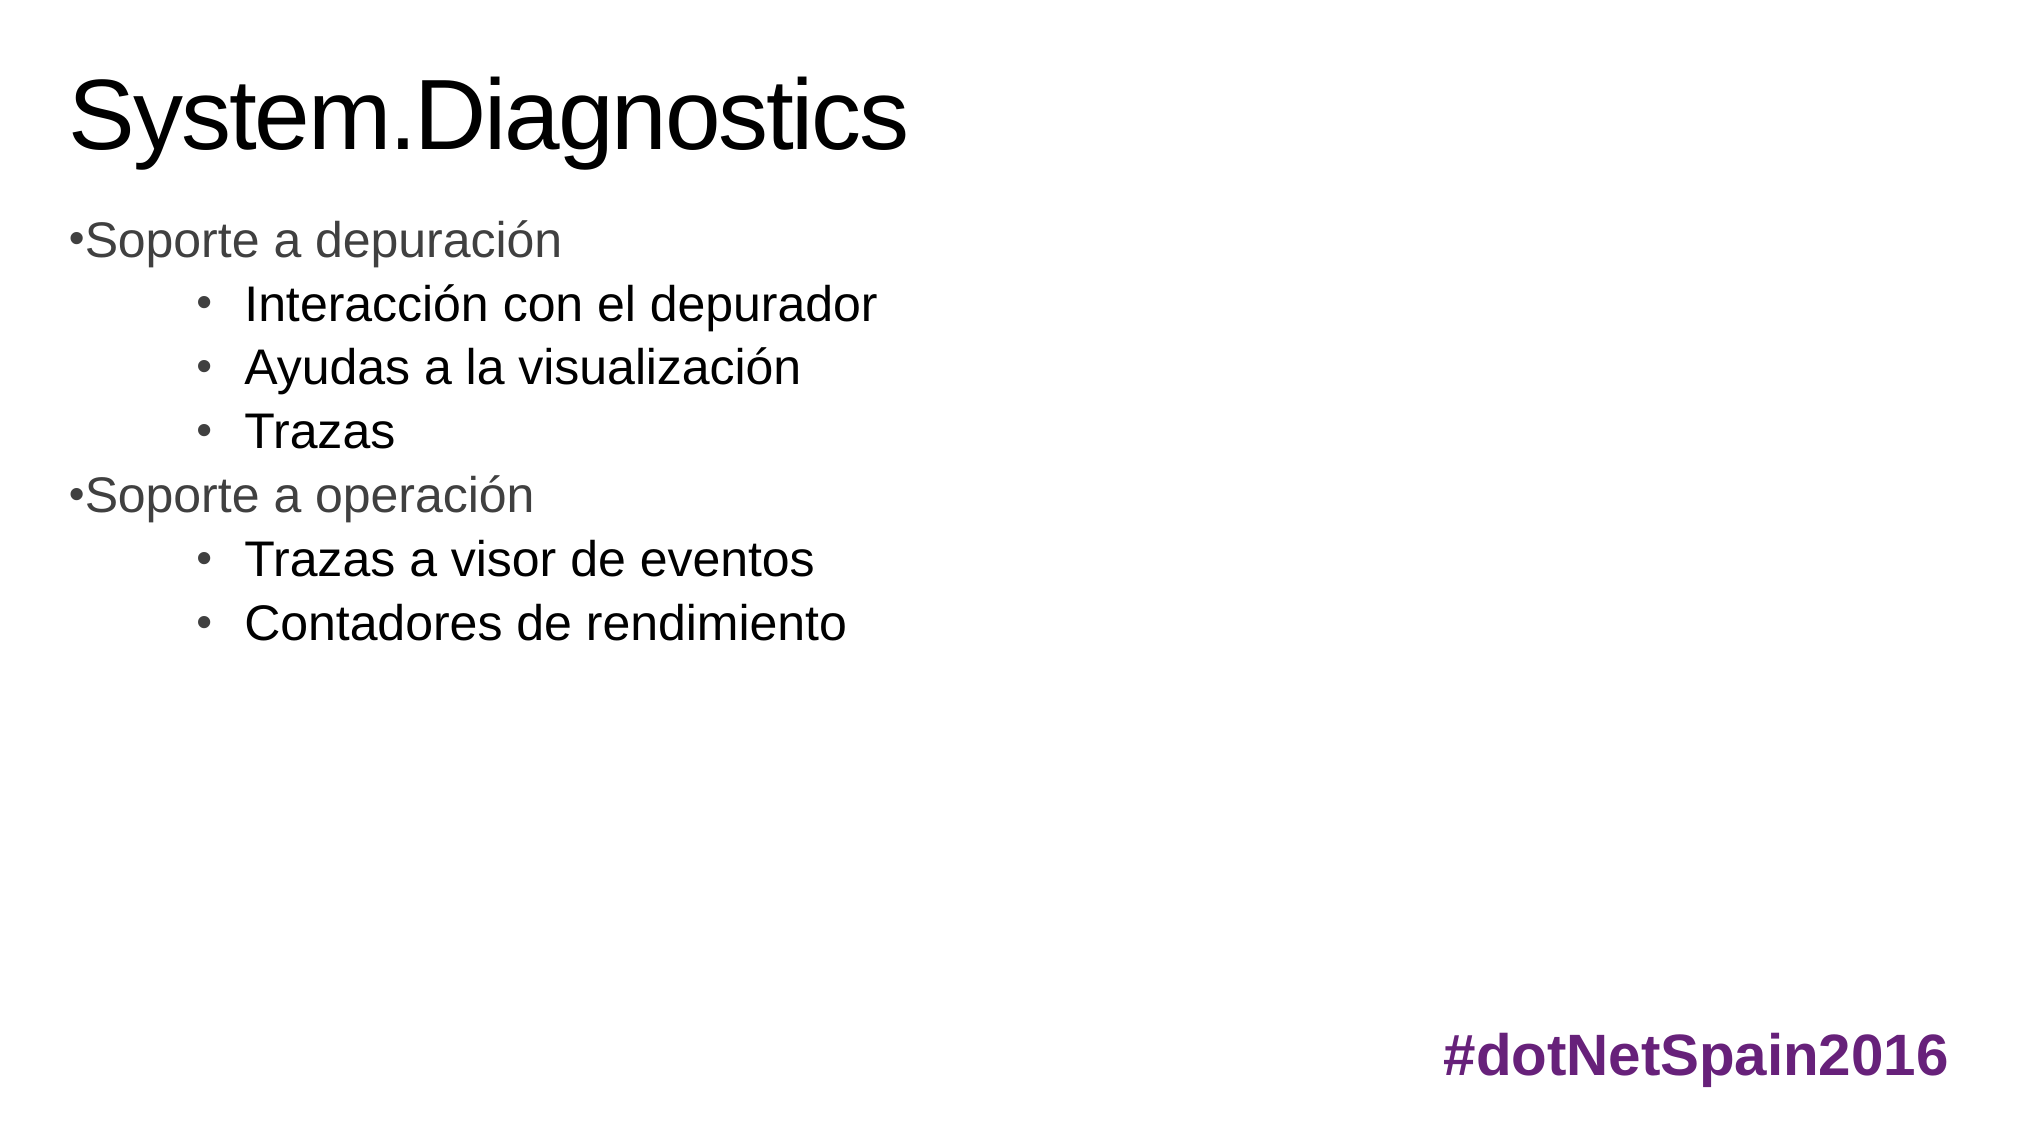

# System.Diagnostics
Soporte a depuración
Interacción con el depurador
Ayudas a la visualización
Trazas
Soporte a operación
Trazas a visor de eventos
Contadores de rendimiento